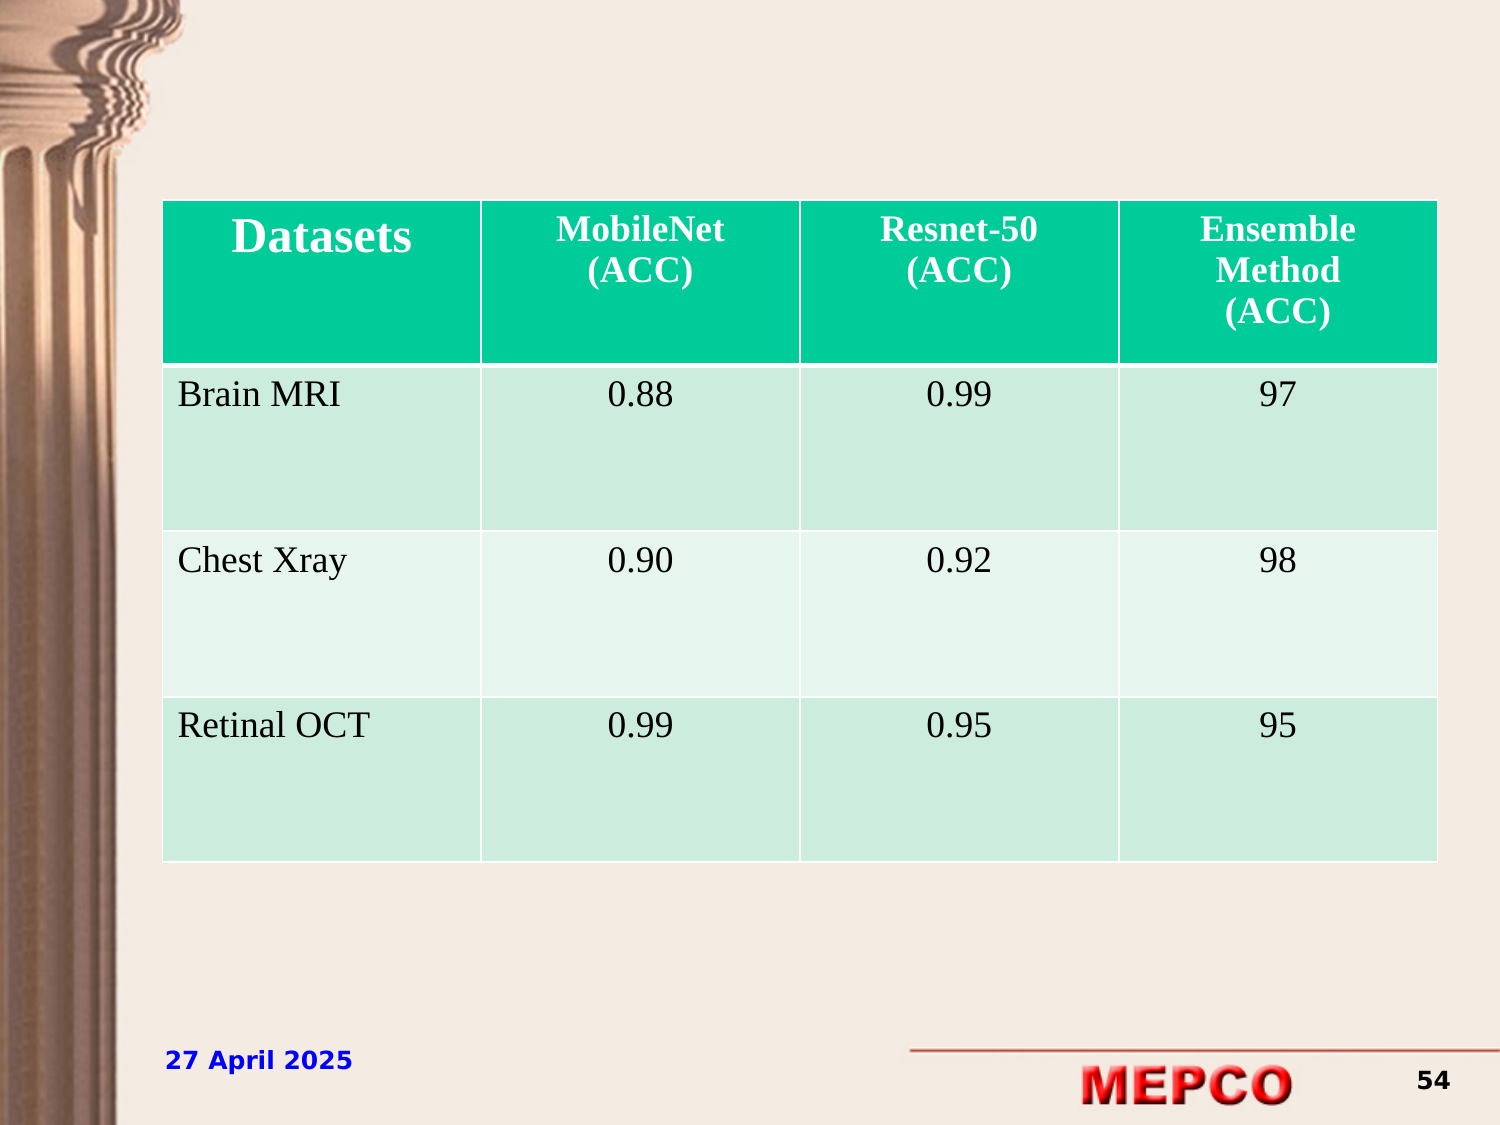

| Datasets | MobileNet (ACC) | Resnet-50 (ACC) | Ensemble Method (ACC) |
| --- | --- | --- | --- |
| Brain MRI | 0.88 | 0.99 | 97 |
| Chest Xray | 0.90 | 0.92 | 98 |
| Retinal OCT | 0.99 | 0.95 | 95 |